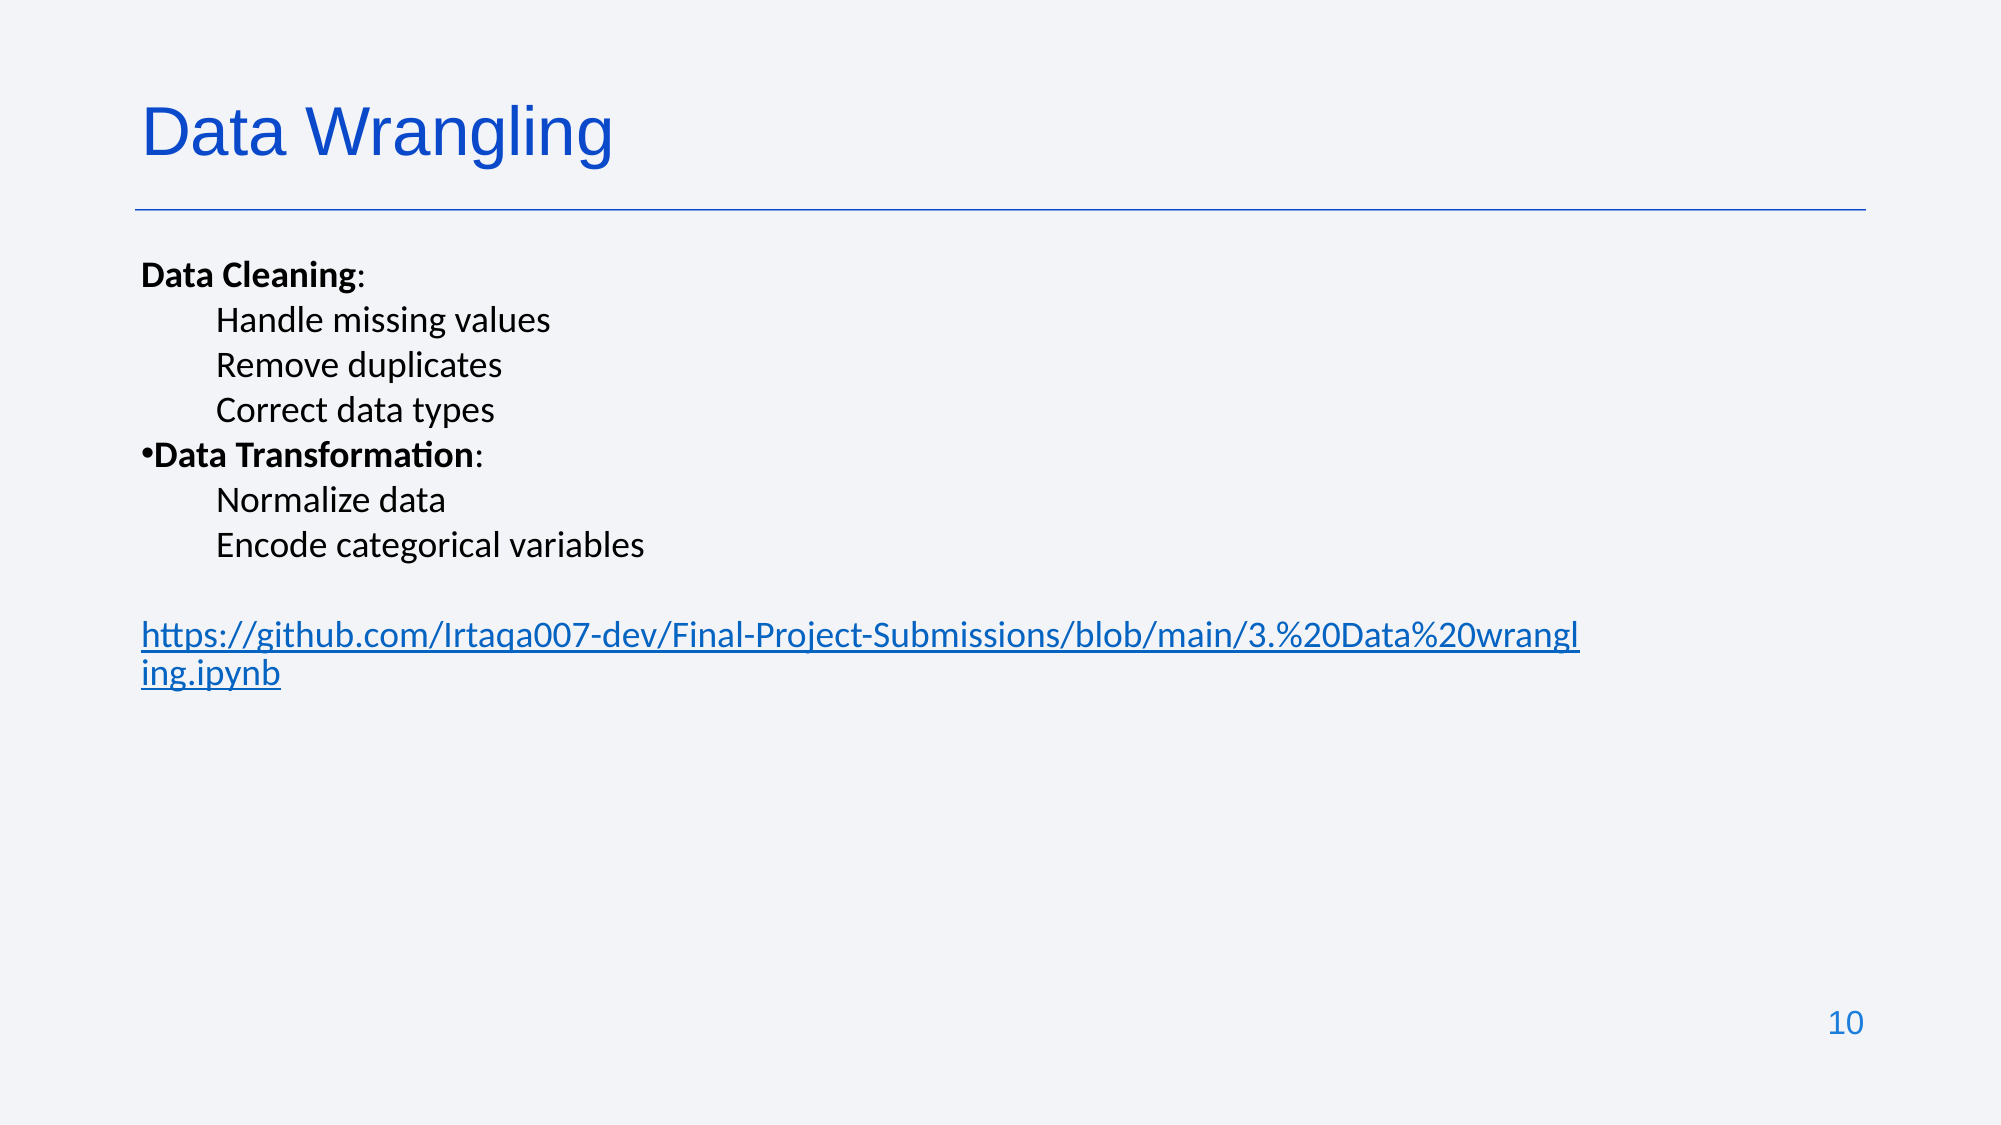

Data Wrangling
Data Cleaning:
Handle missing values
Remove duplicates
Correct data types
Data Transformation:
Normalize data
Encode categorical variables

https://github.com/Irtaqa007-dev/Final-Project-Submissions/blob/main/3.%20Data%20wrangling.ipynb
10